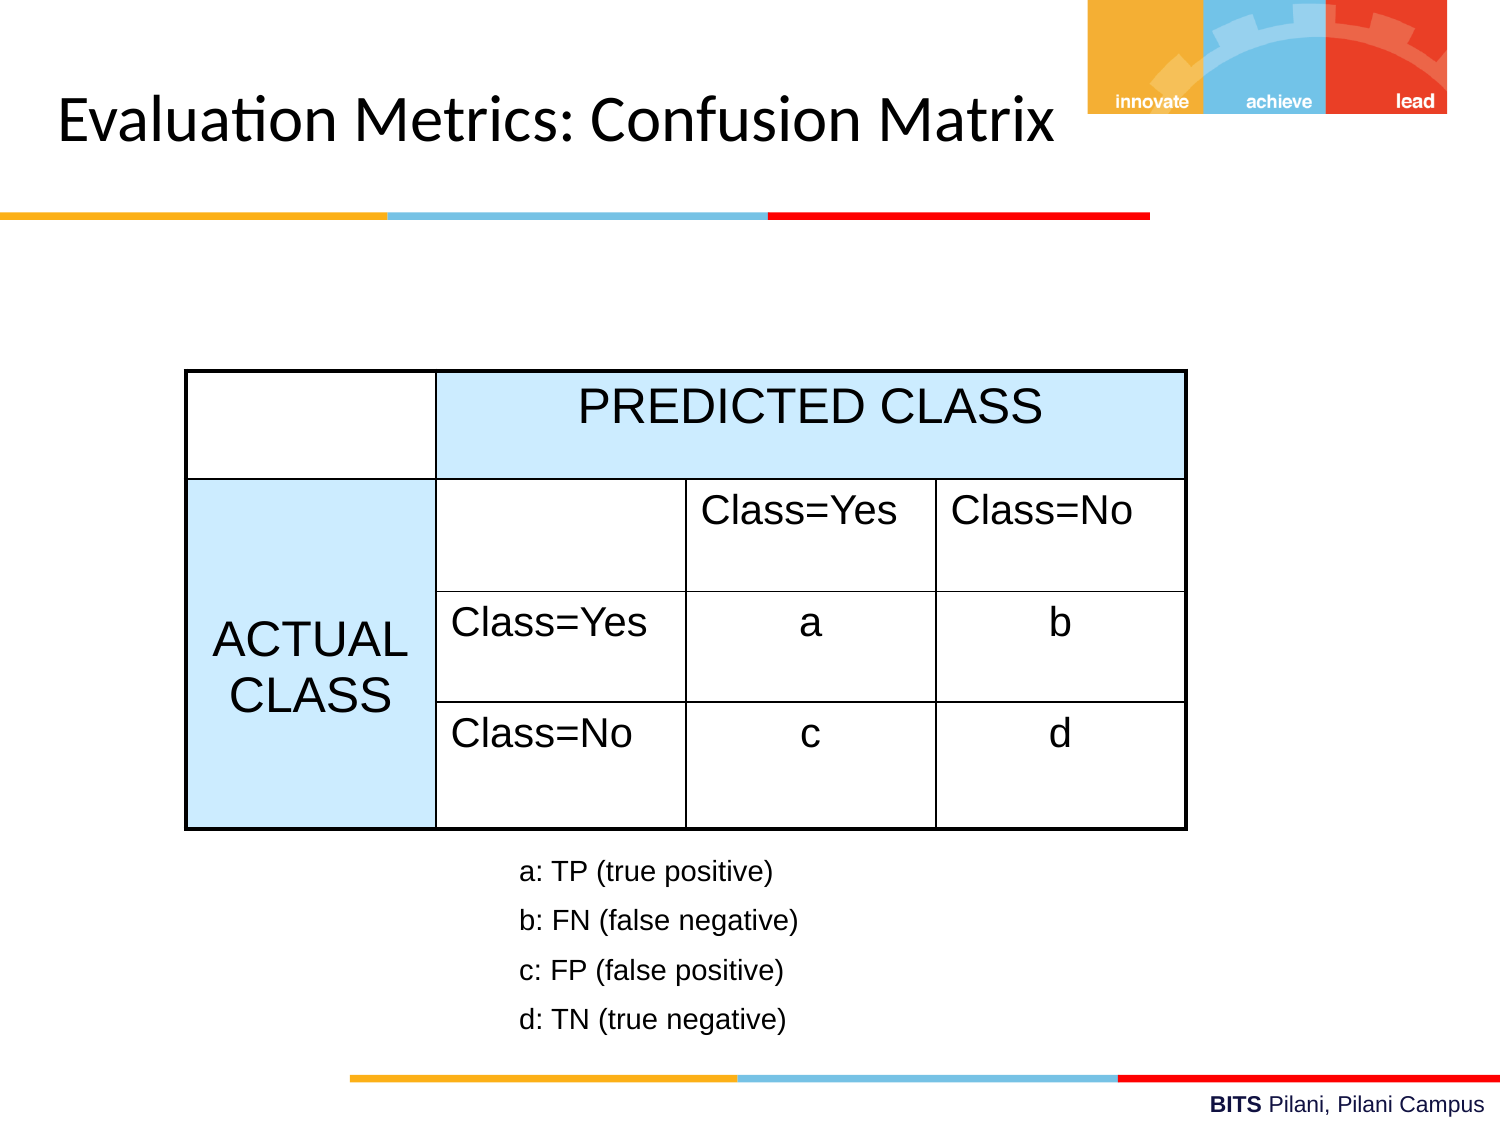

# Evaluation Metrics: Confusion Matrix
|  | PREDICTED CLASS |  |  |
| --- | --- | --- | --- |
| ACTUAL CLASS |  | Class=Yes | Class=No |
|  | Class=Yes | a | b |
|  | Class=No | c | d |
a: TP (true positive)
b: FN (false negative)
c: FP (false positive)
d: TN (true negative)